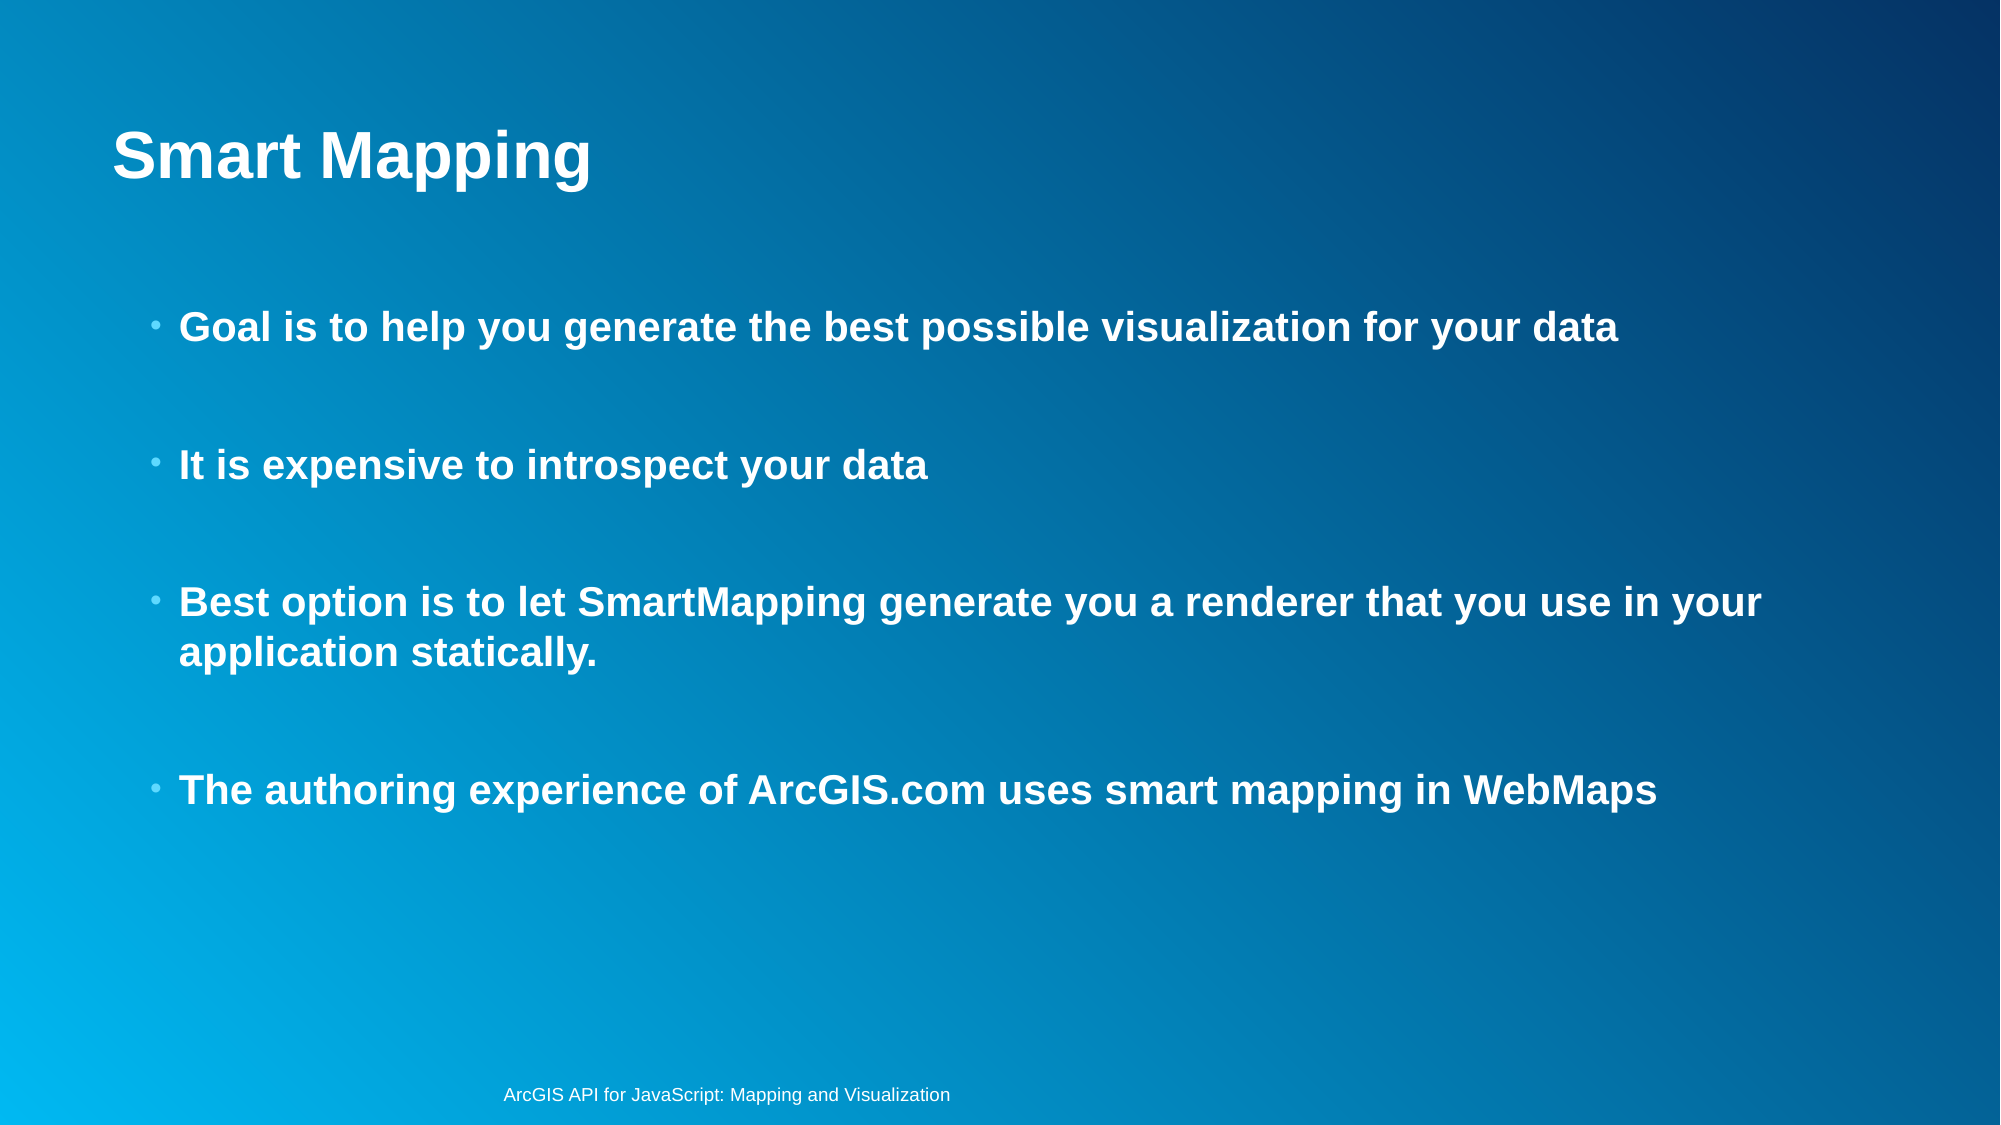

# Smart Mapping

Goal is to help you generate the best possible visualization for your data

It is expensive to introspect your data

Best option is to let SmartMapping generate you a renderer that you use in your application statically.

The authoring experience of ArcGIS.com uses smart mapping in WebMaps

ArcGIS API for JavaScript: Mapping and Visualization